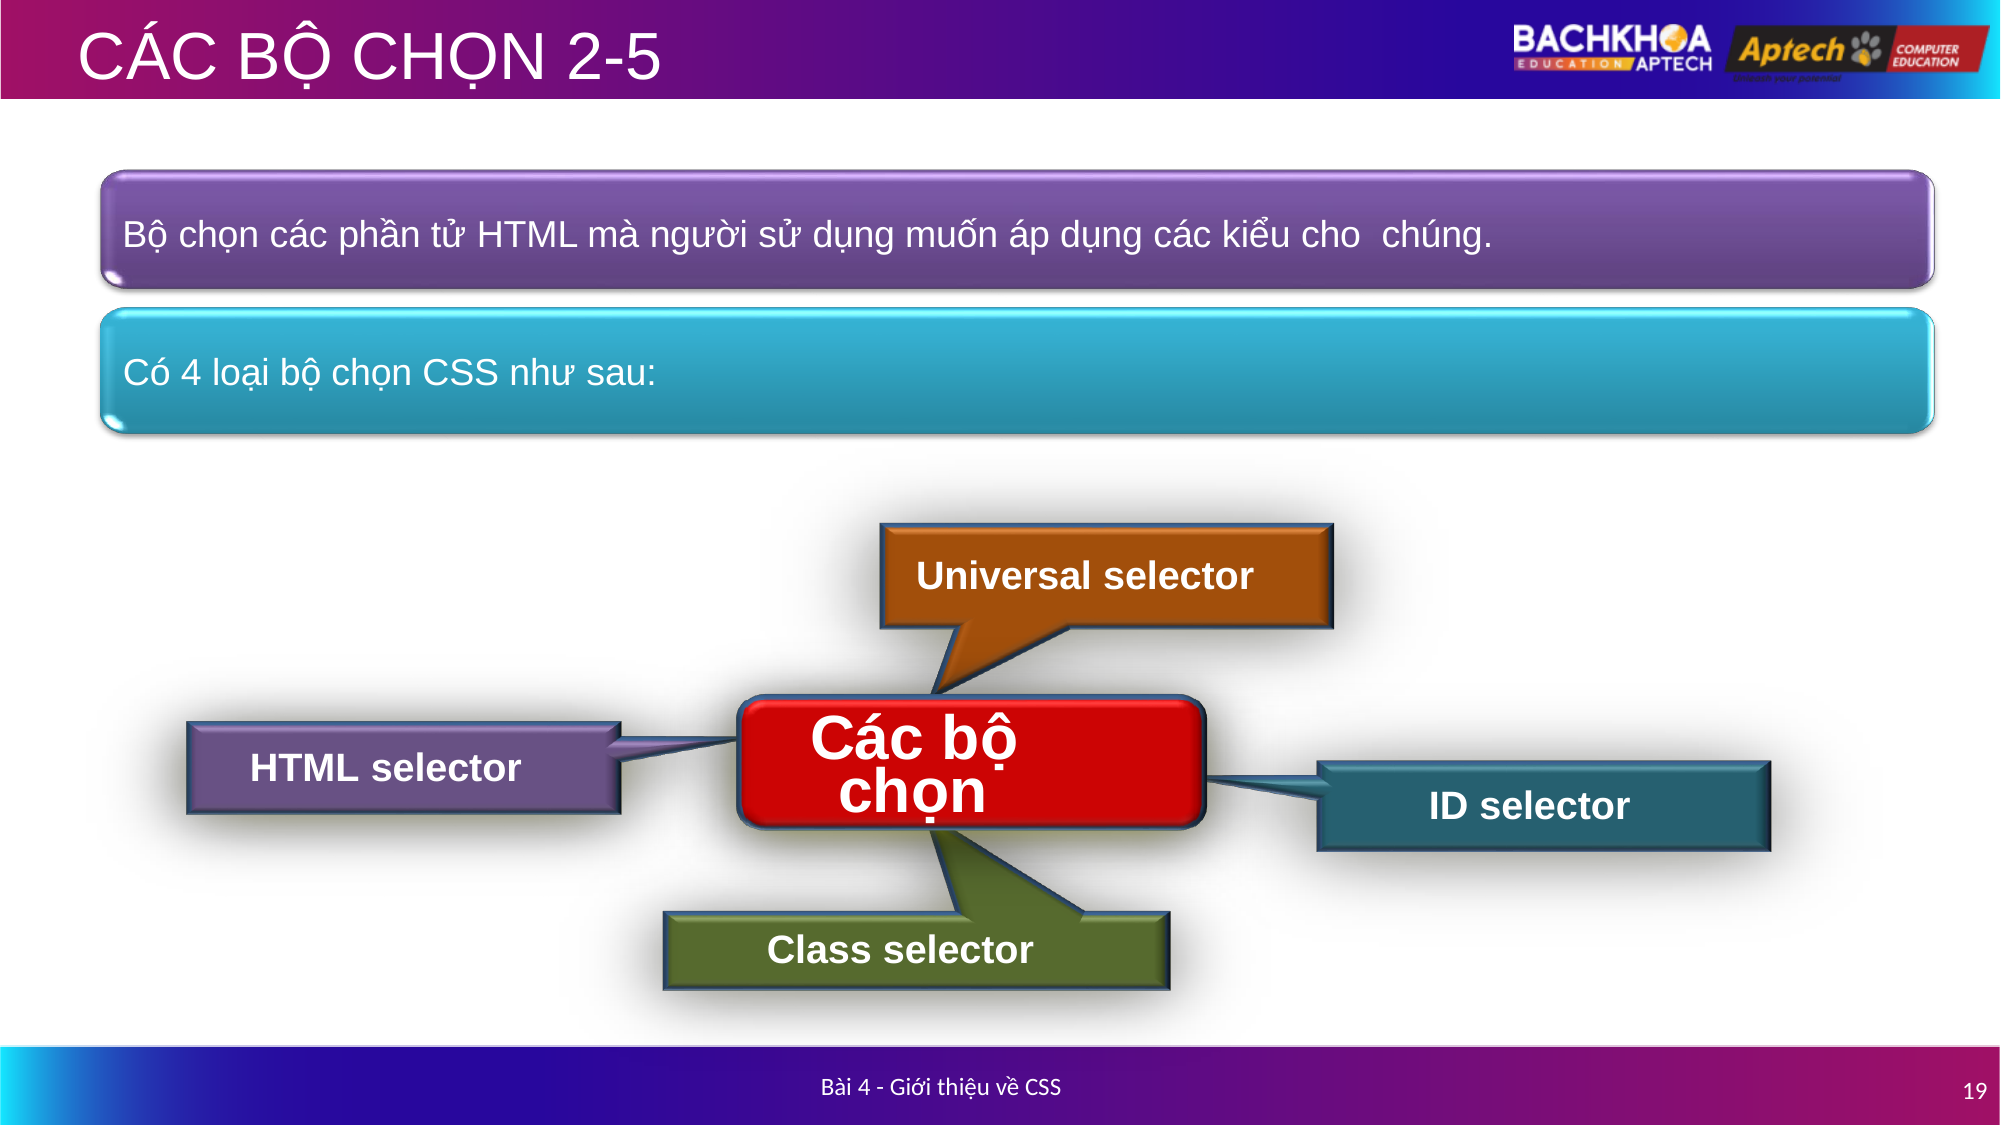

# CÁC BỘ CHỌN 2-5

Bộ chọn các phần tử HTML mà người sử dụng muốn áp dụng các kiểu cho  chúng.

Có 4 loại bộ chọn CSS như sau:

Universal selector

Các bộ  chọn

HTML selector
ID selector
Class selector
Bài 4 - Giới thiệu về CSS
19